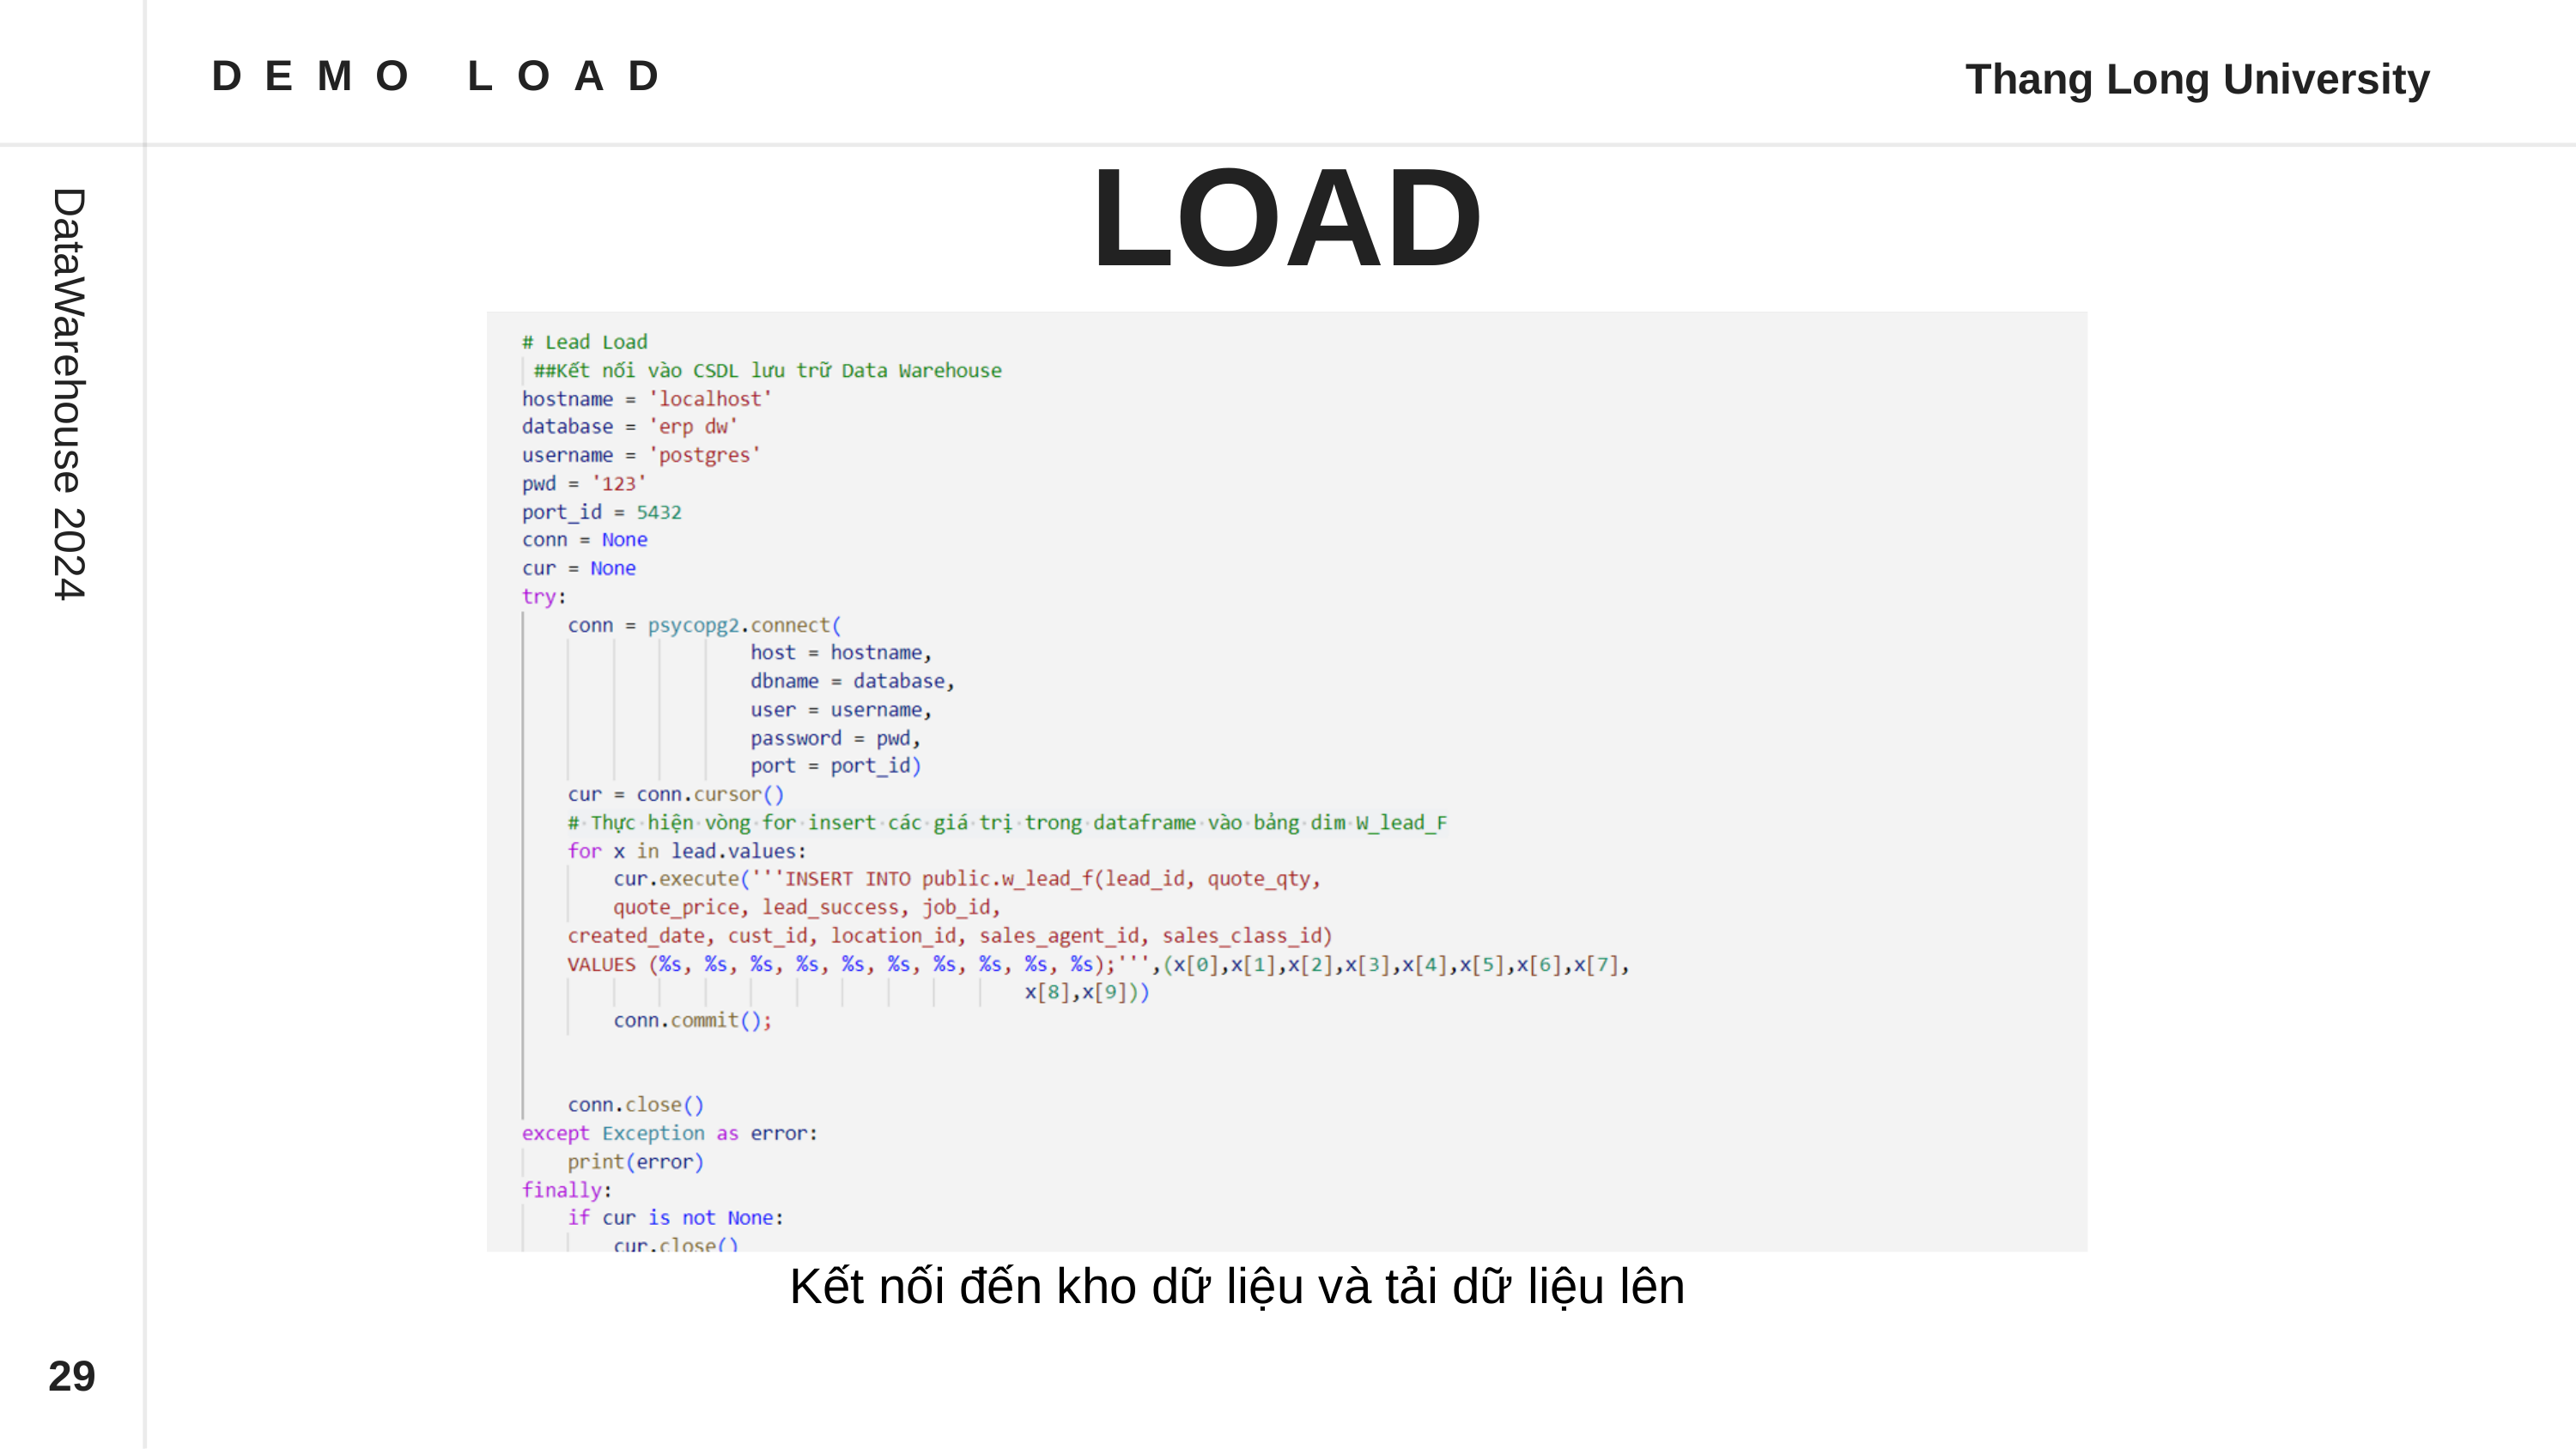

DEMO LOAD
Thang Long University

LOAD

DataWarehouse 2024

Kết nối đến kho dữ liệu và tải dữ liệu lên
29